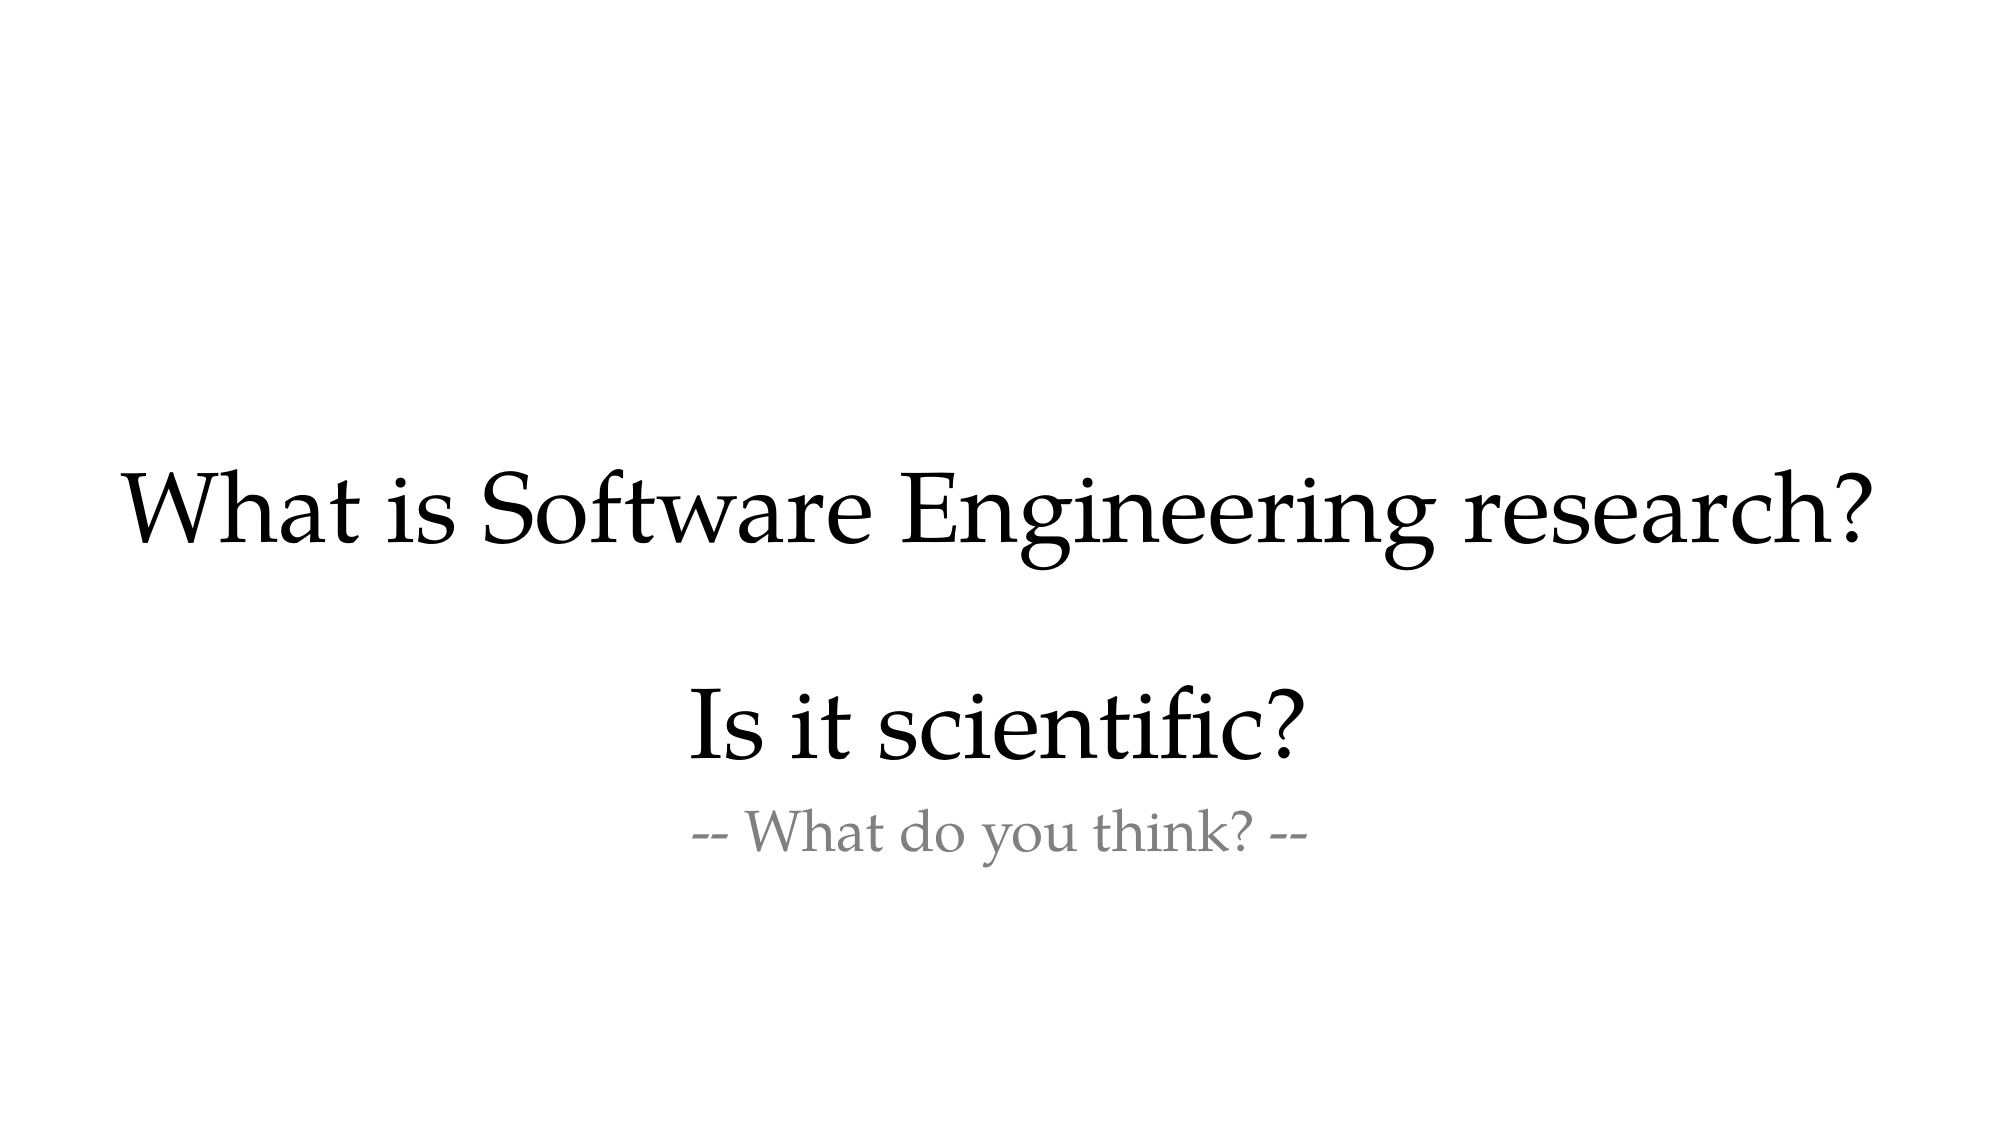

#
What is Software Engineering research?
Is it scientific?
-- What do you think? --